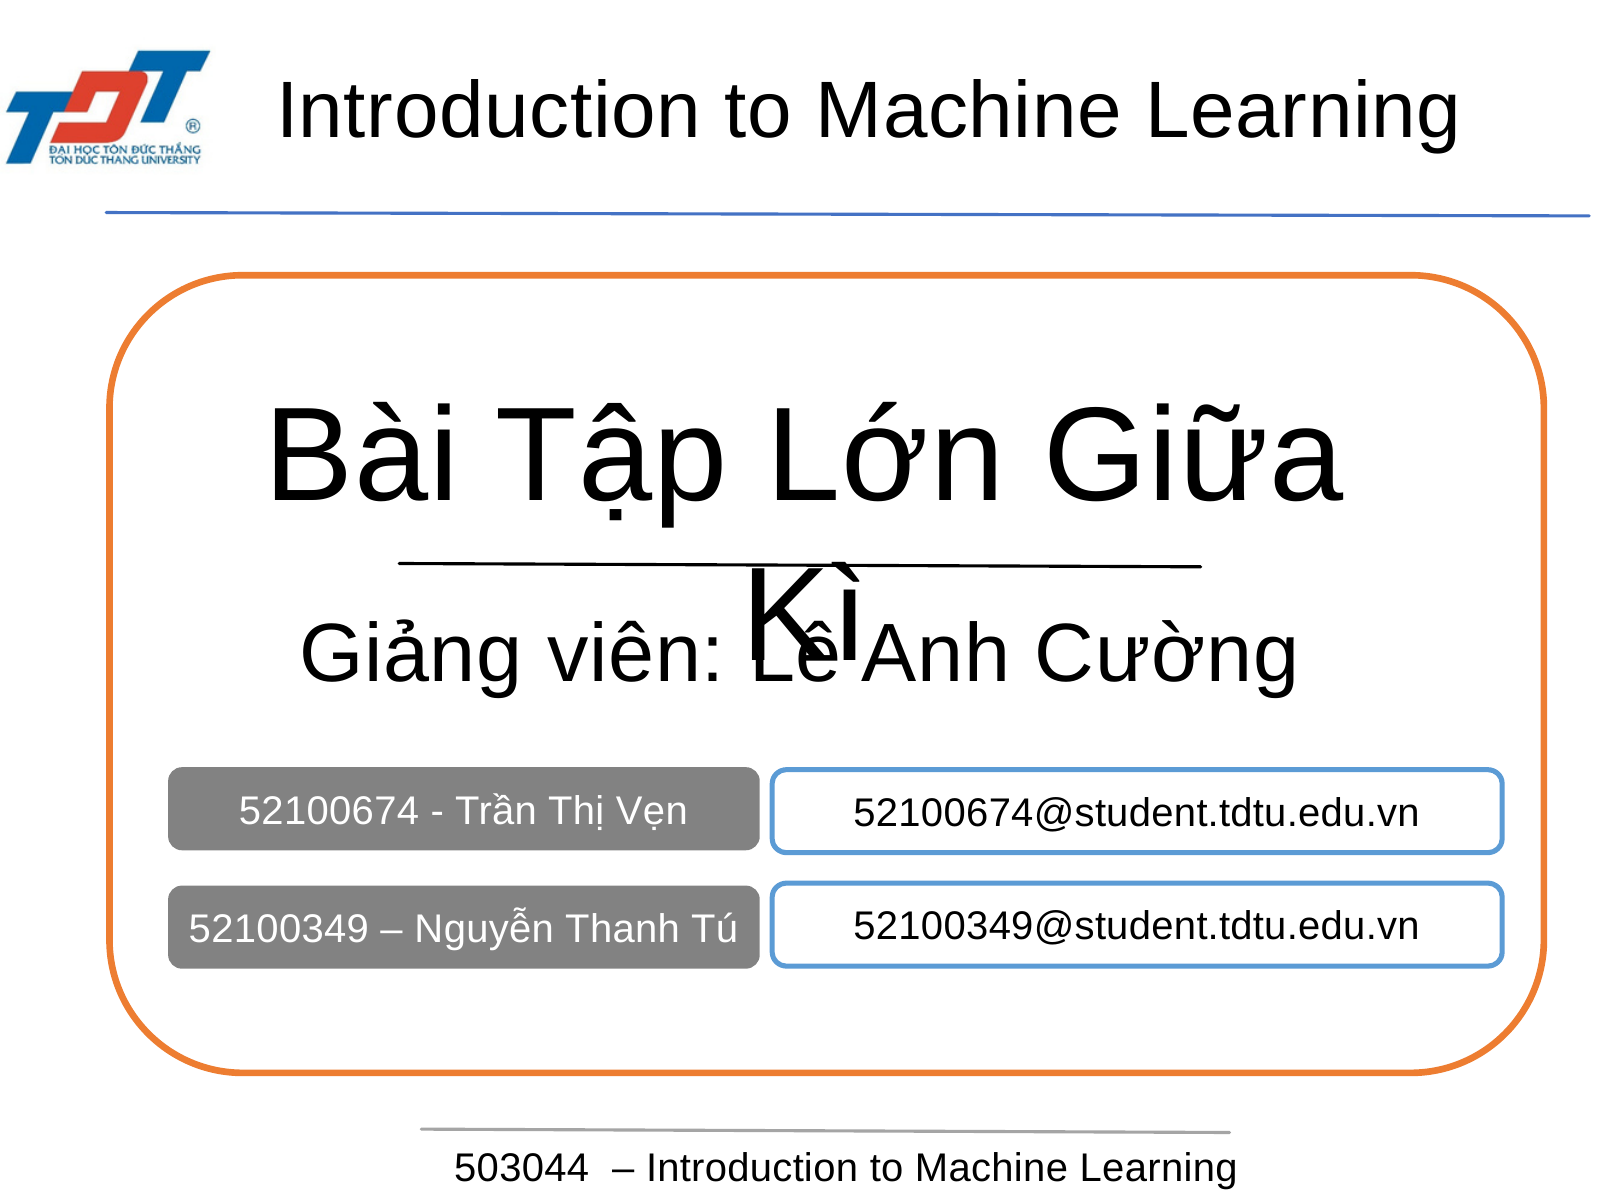

Introduction to Machine Learning

Bài Tập Lớn Giữa Kì

Giảng viên: Lê Anh Cường

52100674 - Trần Thị Vẹn

52100674@student.tdtu.edu.vn

52100349@student.tdtu.edu.vn

52100349 – Nguyễn Thanh Tú

503044  – Introduction to Machine Learning